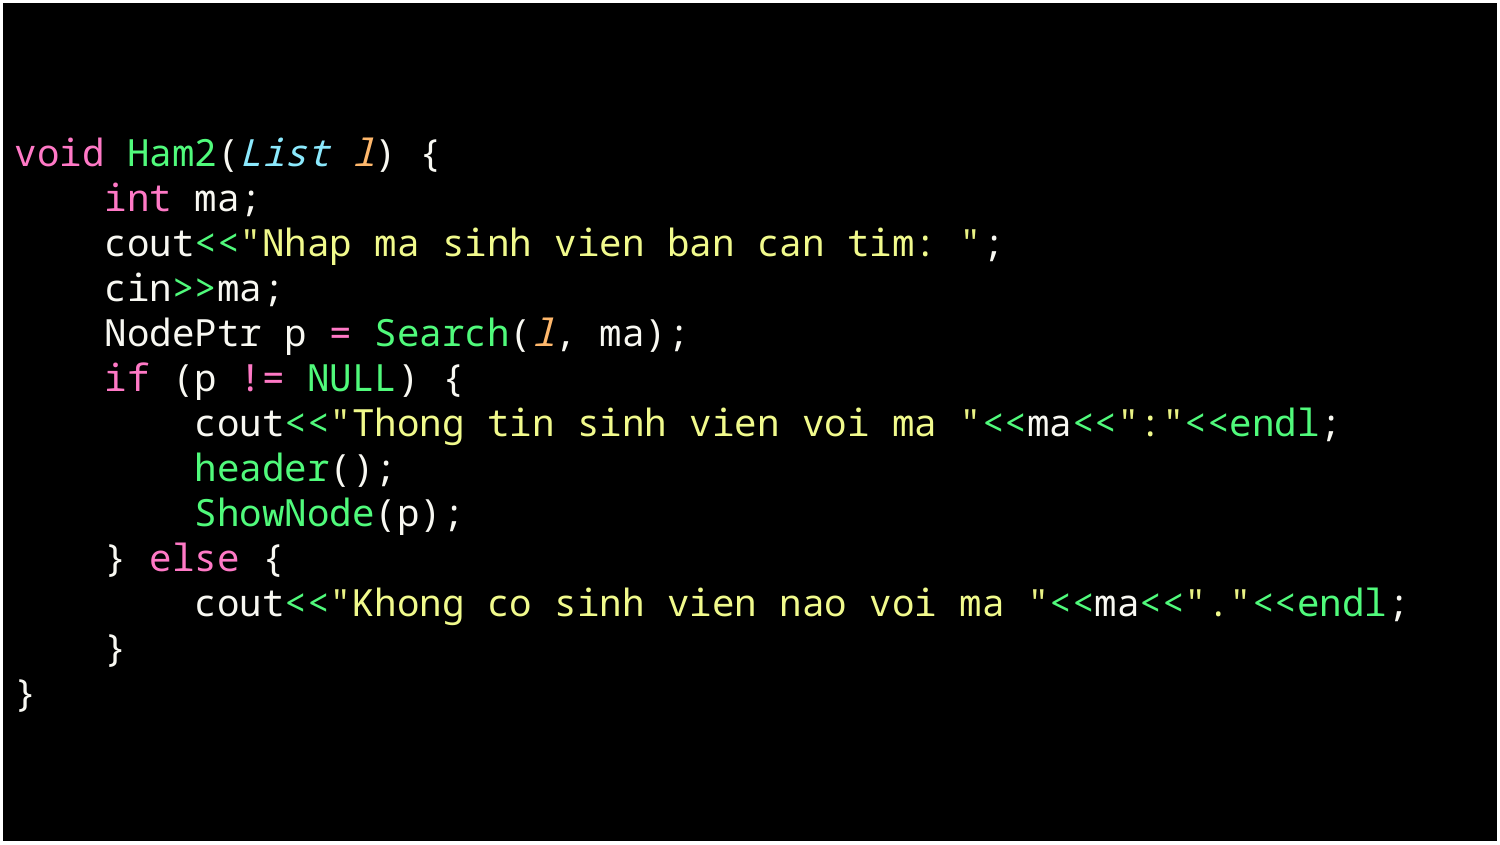

void Ham2(List l) {
    int ma;
    cout<<"Nhap ma sinh vien ban can tim: ";
    cin>>ma;
    NodePtr p = Search(l, ma);
    if (p != NULL) {
        cout<<"Thong tin sinh vien voi ma "<<ma<<":"<<endl;
        header();
        ShowNode(p);
    } else {
        cout<<"Khong co sinh vien nao voi ma "<<ma<<"."<<endl;
    }
}